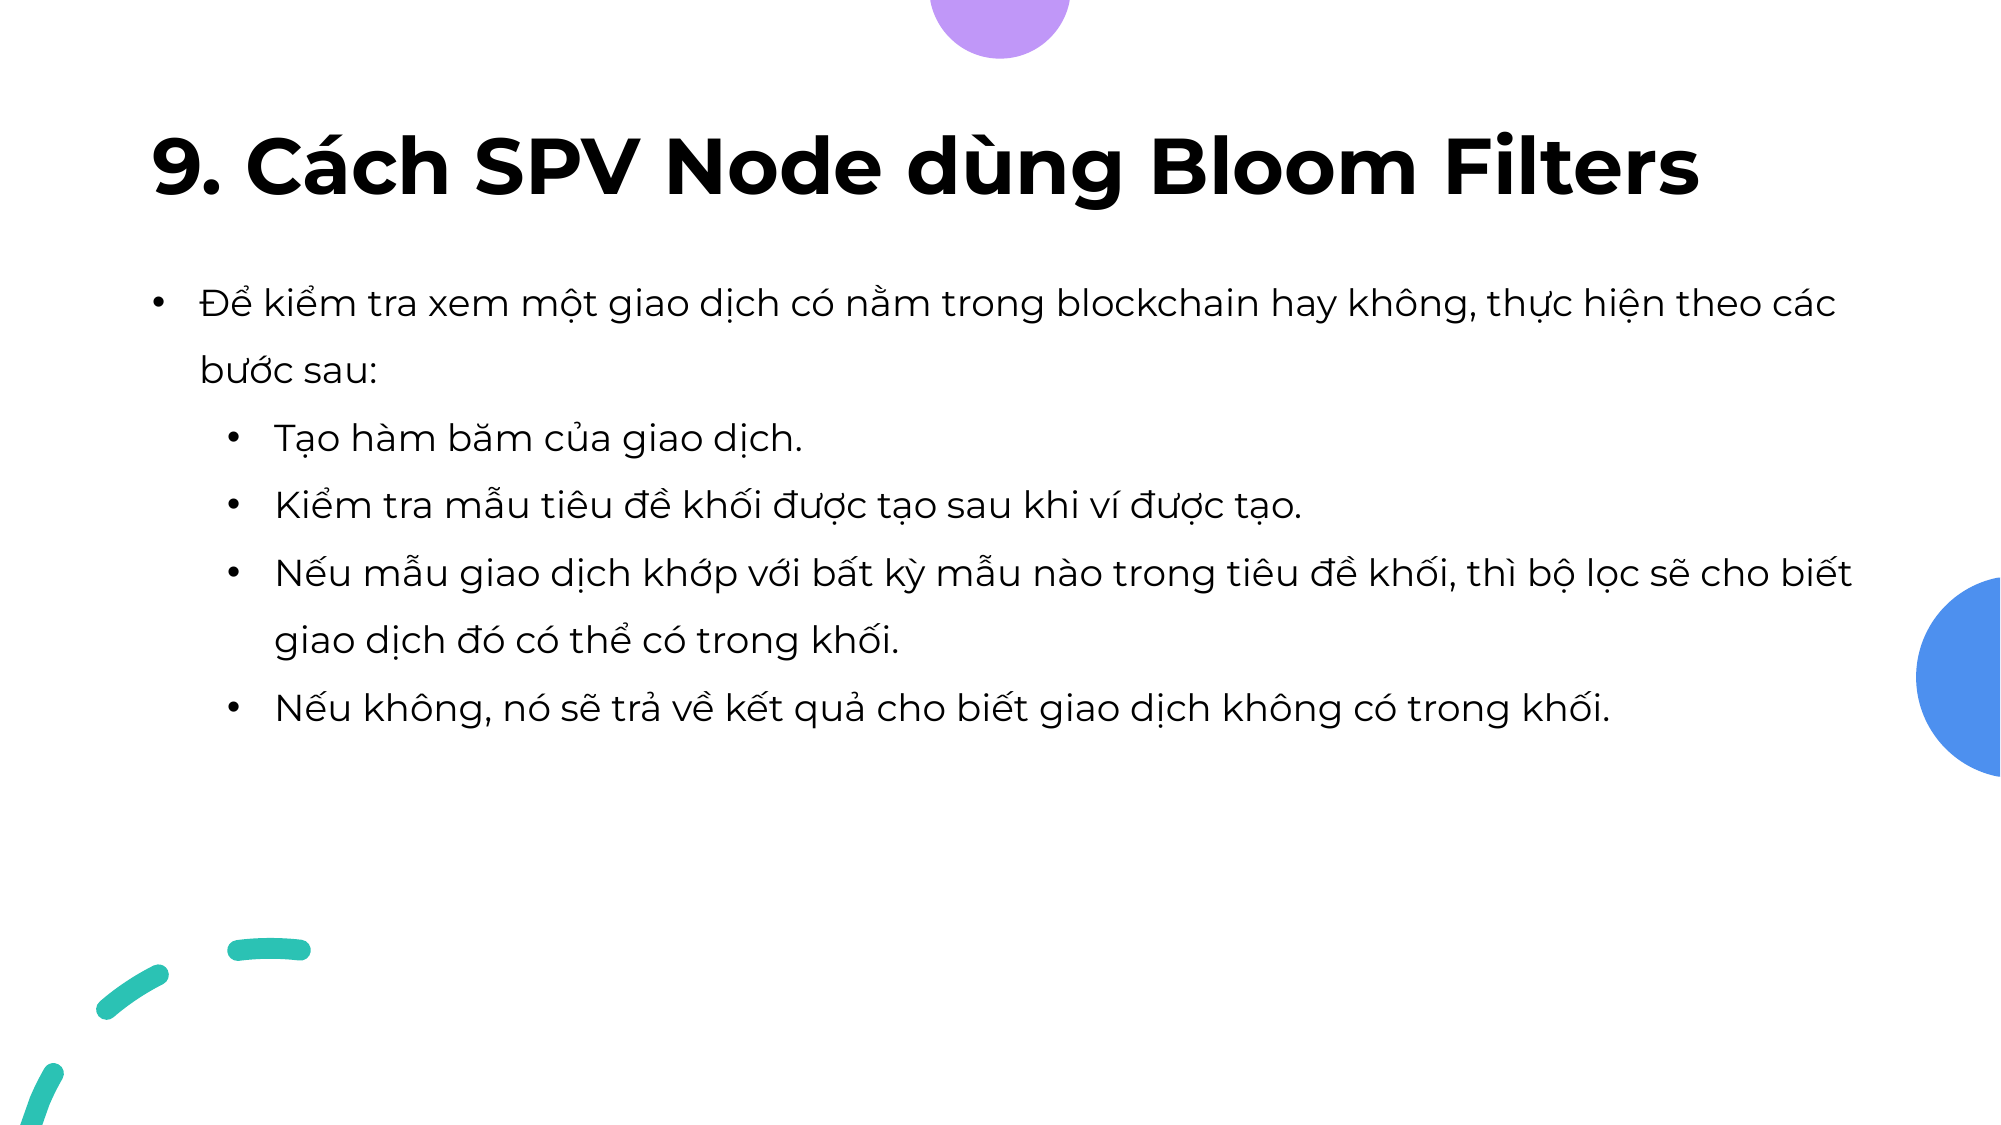

# 9. Cách SPV Node dùng Bloom Filters

Để kiểm tra xem một giao dịch có nằm trong blockchain hay không, thực hiện theo các bước sau:
Tạo hàm băm của giao dịch.
Kiểm tra mẫu tiêu đề khối được tạo sau khi ví được tạo.
Nếu mẫu giao dịch khớp với bất kỳ mẫu nào trong tiêu đề khối, thì bộ lọc sẽ cho biết giao dịch đó có thể có trong khối.
Nếu không, nó sẽ trả về kết quả cho biết giao dịch không có trong khối.